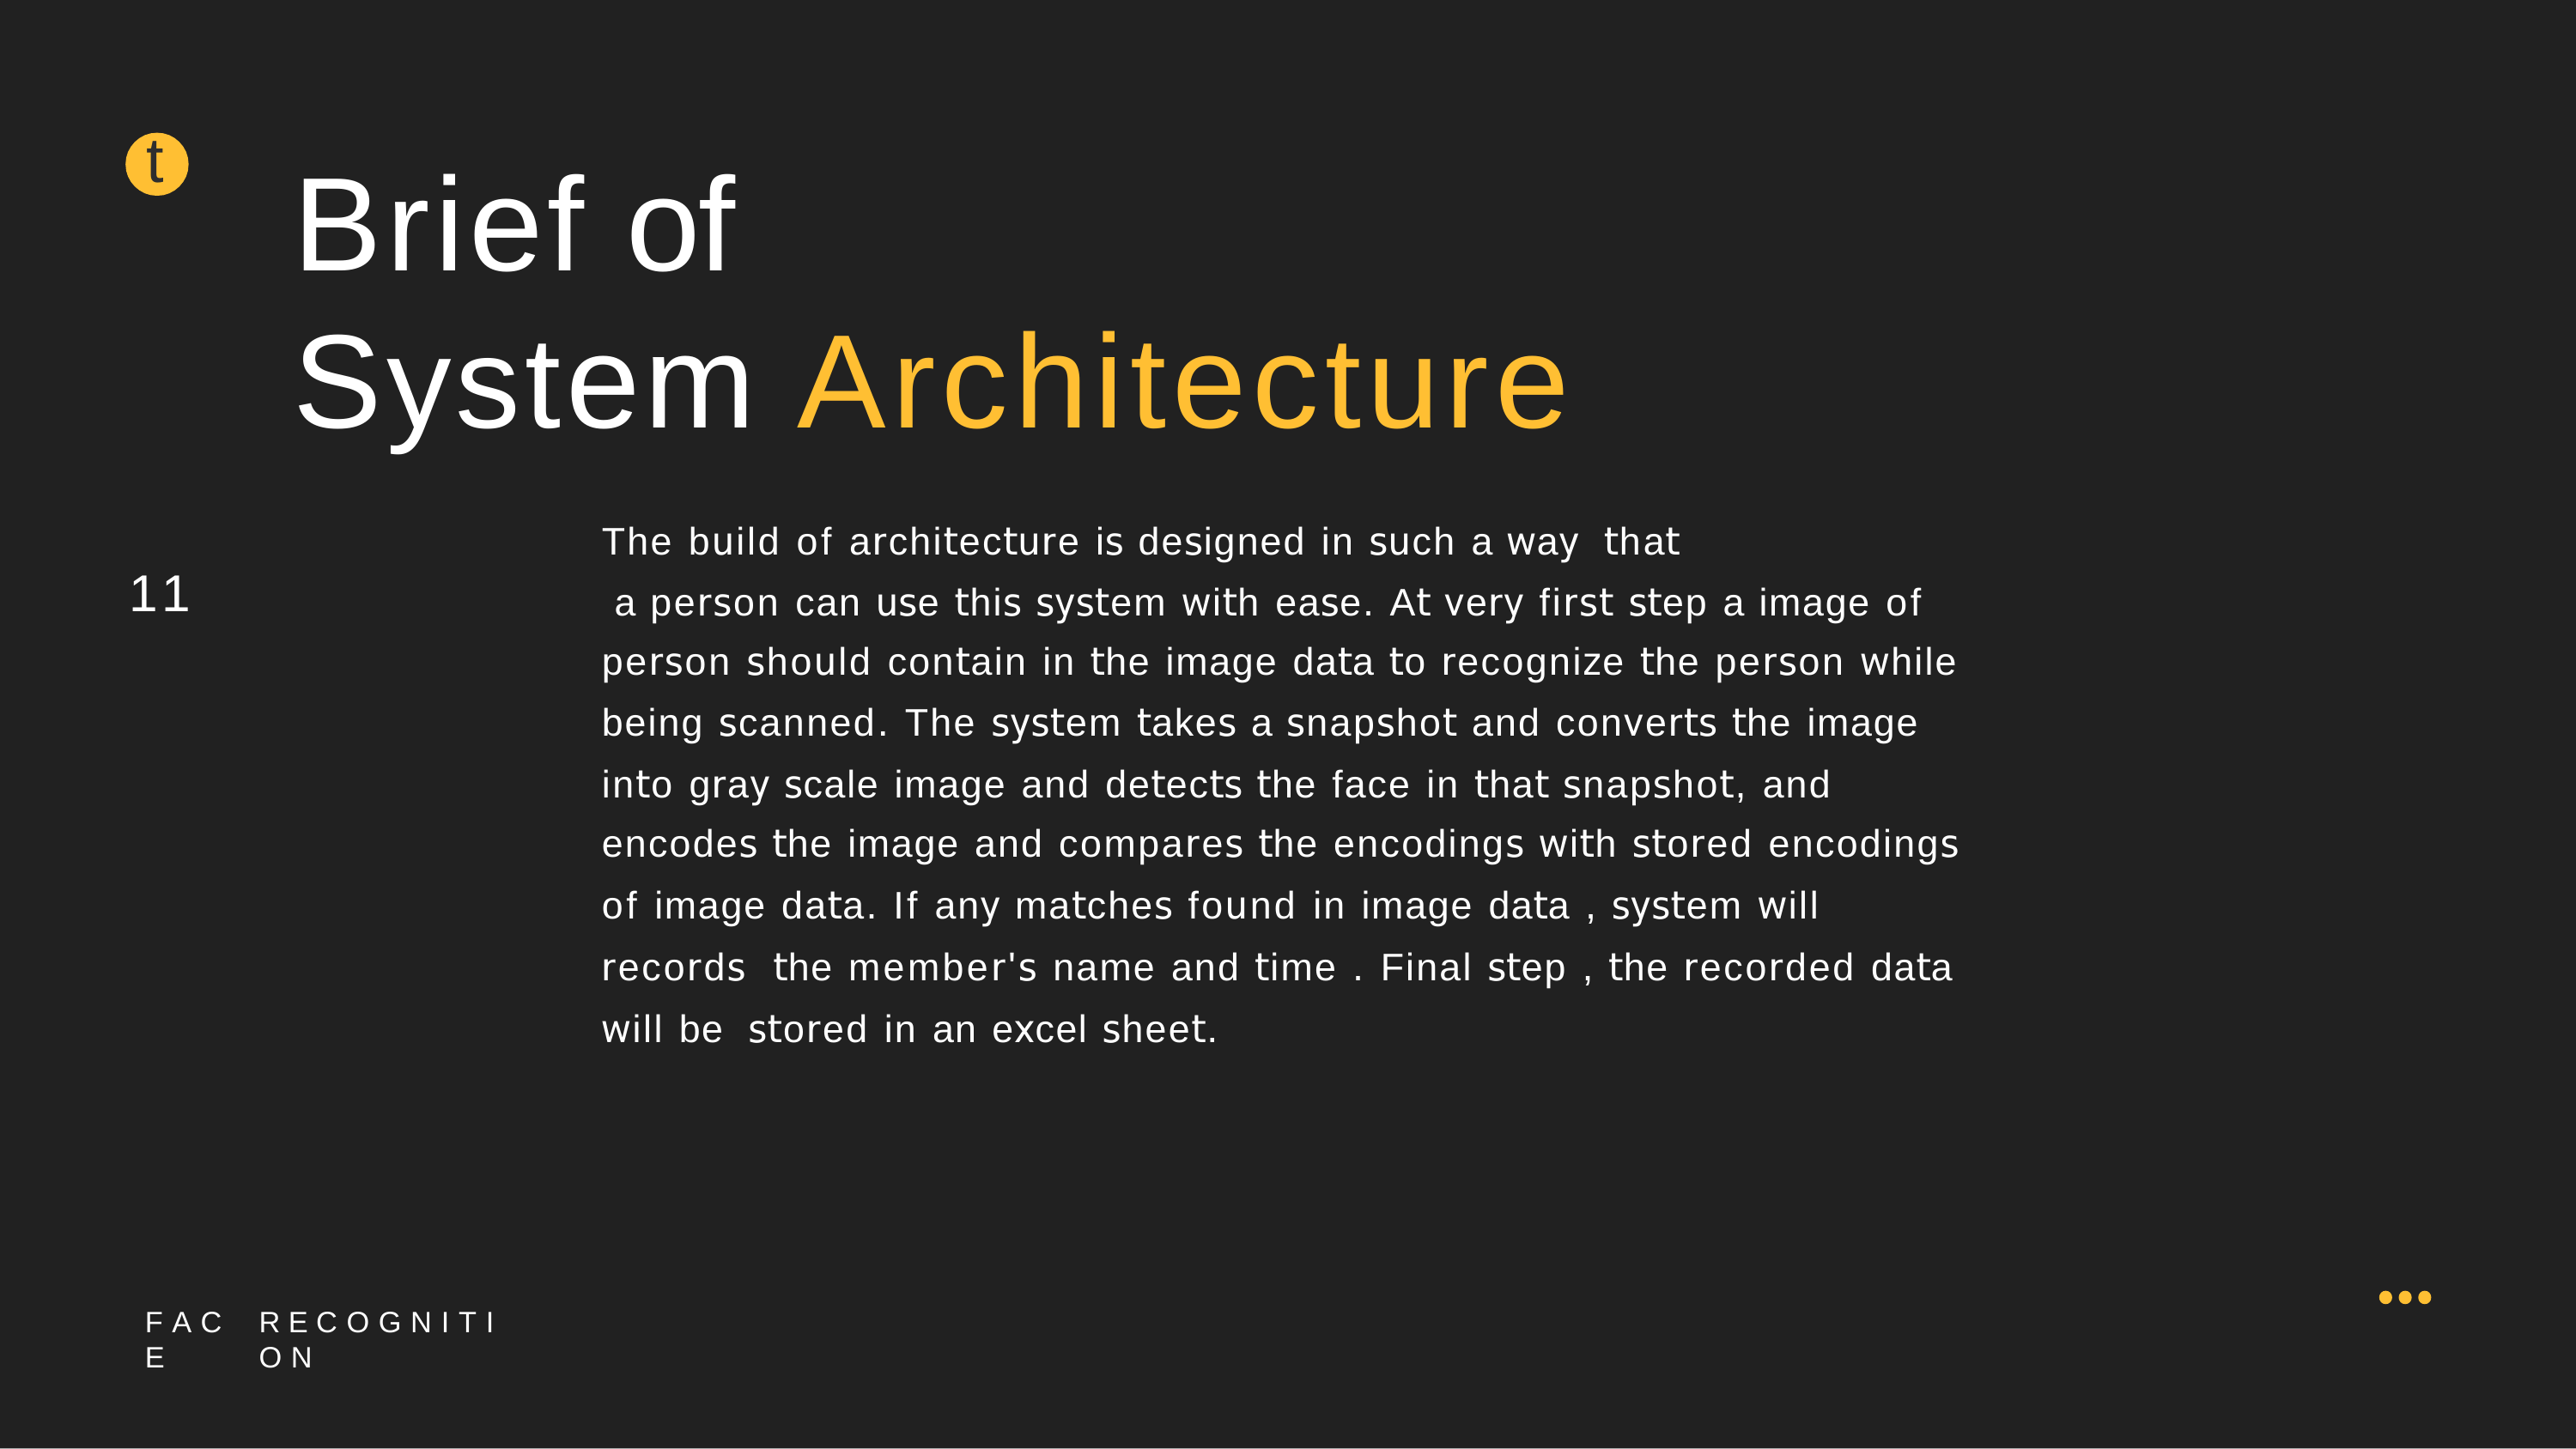

t

# Brief of
System Architecture
The build of architecture is designed in such a way
that
11
a person can use this system with ease. At very first step a image of  person should contain in the image data to recognize the person while  being scanned. The system takes a snapshot and converts the image  into gray scale image and detects the face in that snapshot, and  encodes the image and compares the encodings with stored encodings  of image data. If any matches found in image data , system will records  the member's name and time . Final step , the recorded data will be  stored in an excel sheet.

F A C E
R E C O G N I T I O N